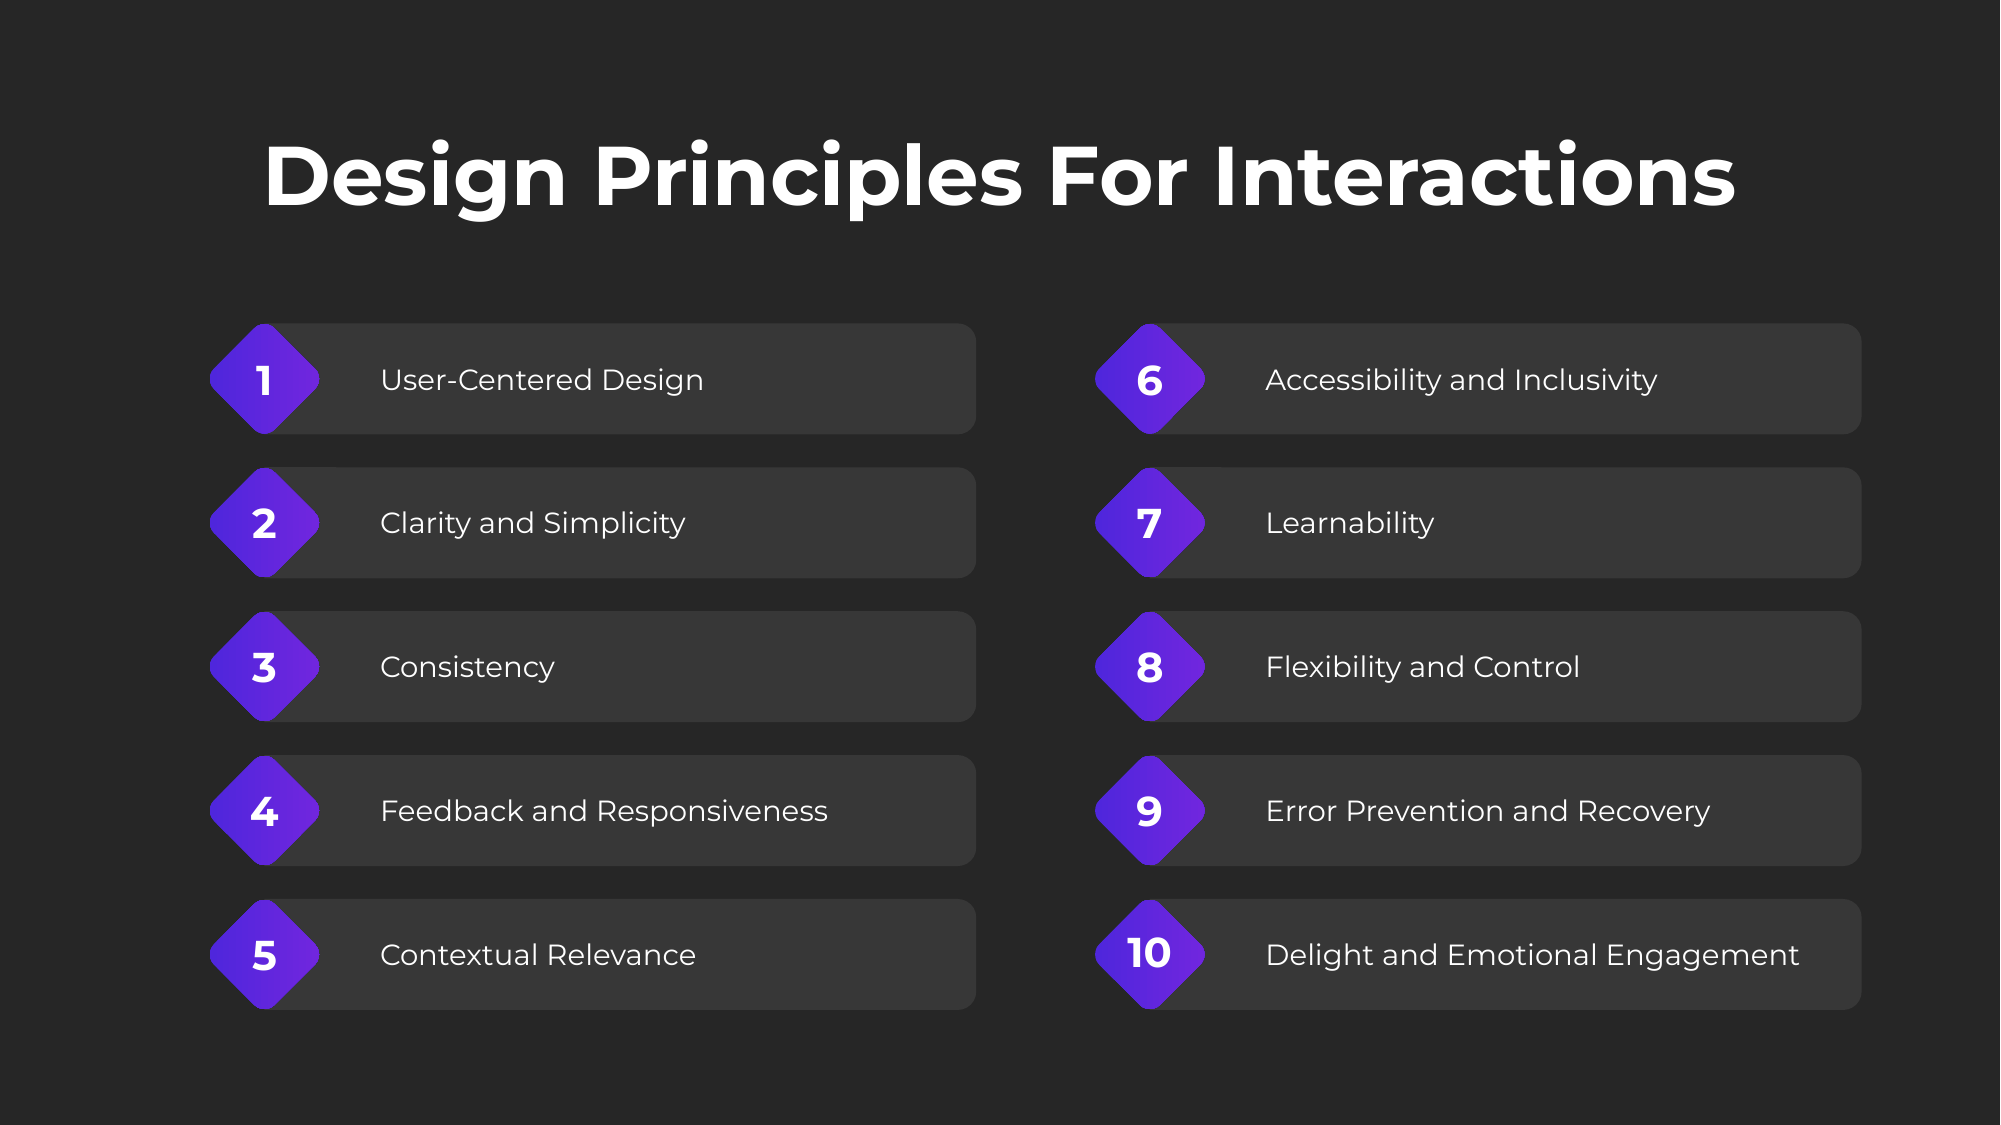

Design Principles For Interactions

1
User-Centered Design

6
Accessibility and Inclusivity

2
Clarity and Simplicity

7
Learnability

3
Consistency

8
Flexibility and Control

4
Feedback and Responsiveness

9
Error Prevention and Recovery

5
Contextual Relevance

10
Delight and Emotional Engagement